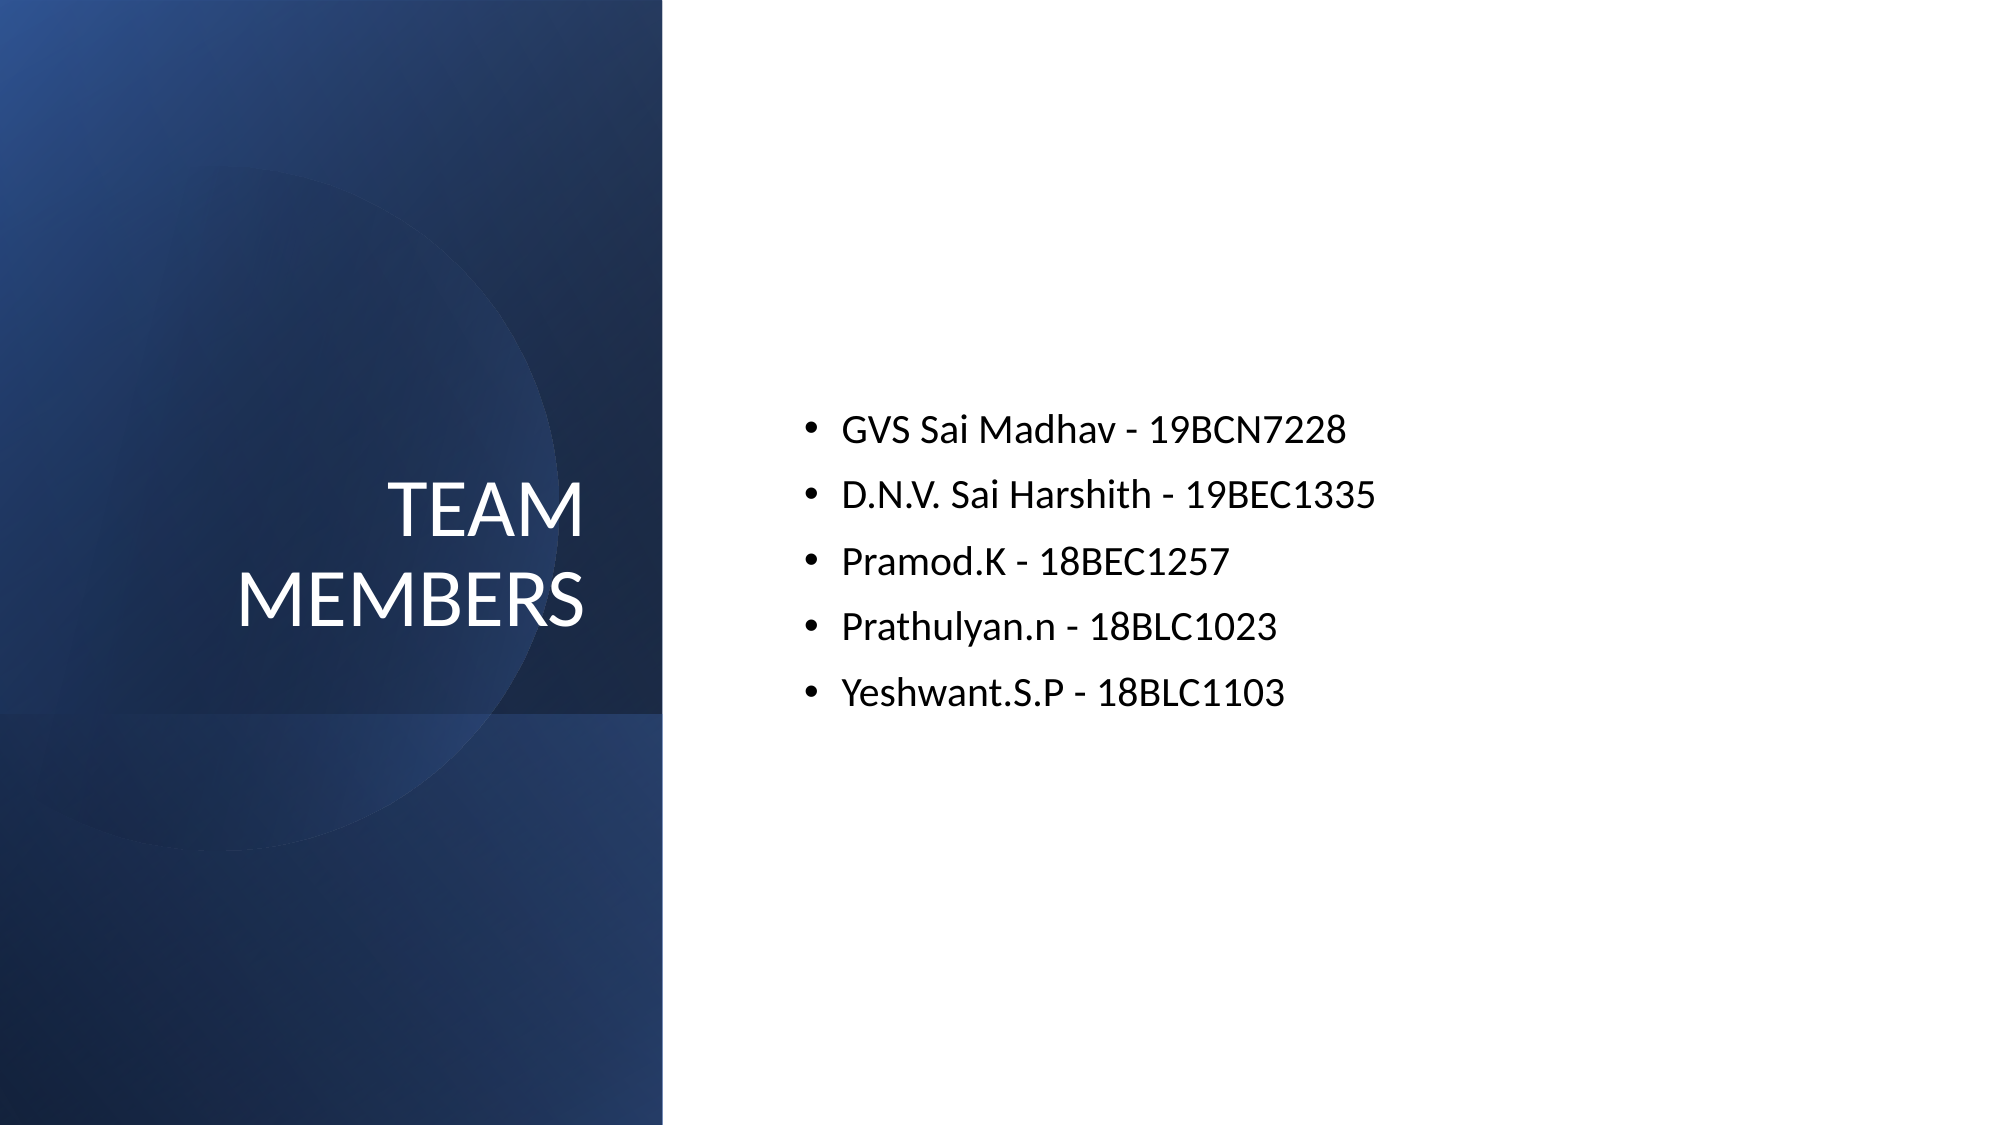

# TEAM MEMBERS
GVS Sai Madhav - 19BCN7228
D.N.V. Sai Harshith - 19BEC1335
Pramod.K - 18BEC1257
Prathulyan.n - 18BLC1023
Yeshwant.S.P - 18BLC1103